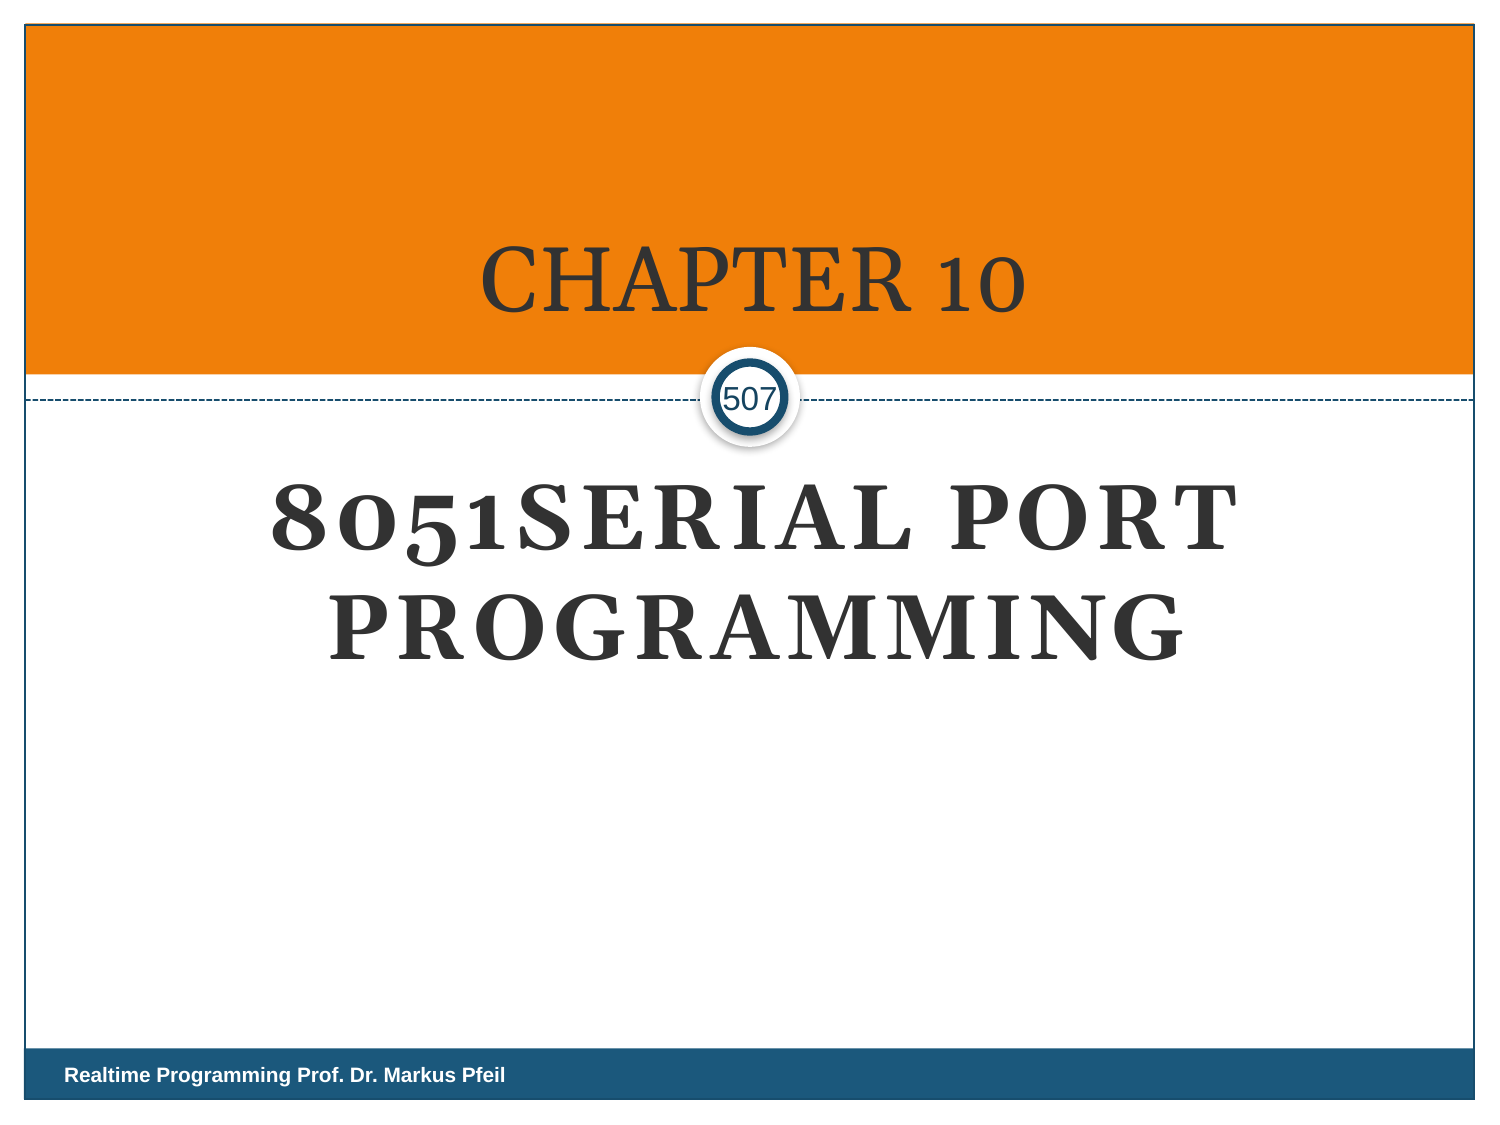

# CHAPTER 10
507
8051SERIAL PORT PROGRAMMING
Realtime Programming Prof. Dr. Markus Pfeil